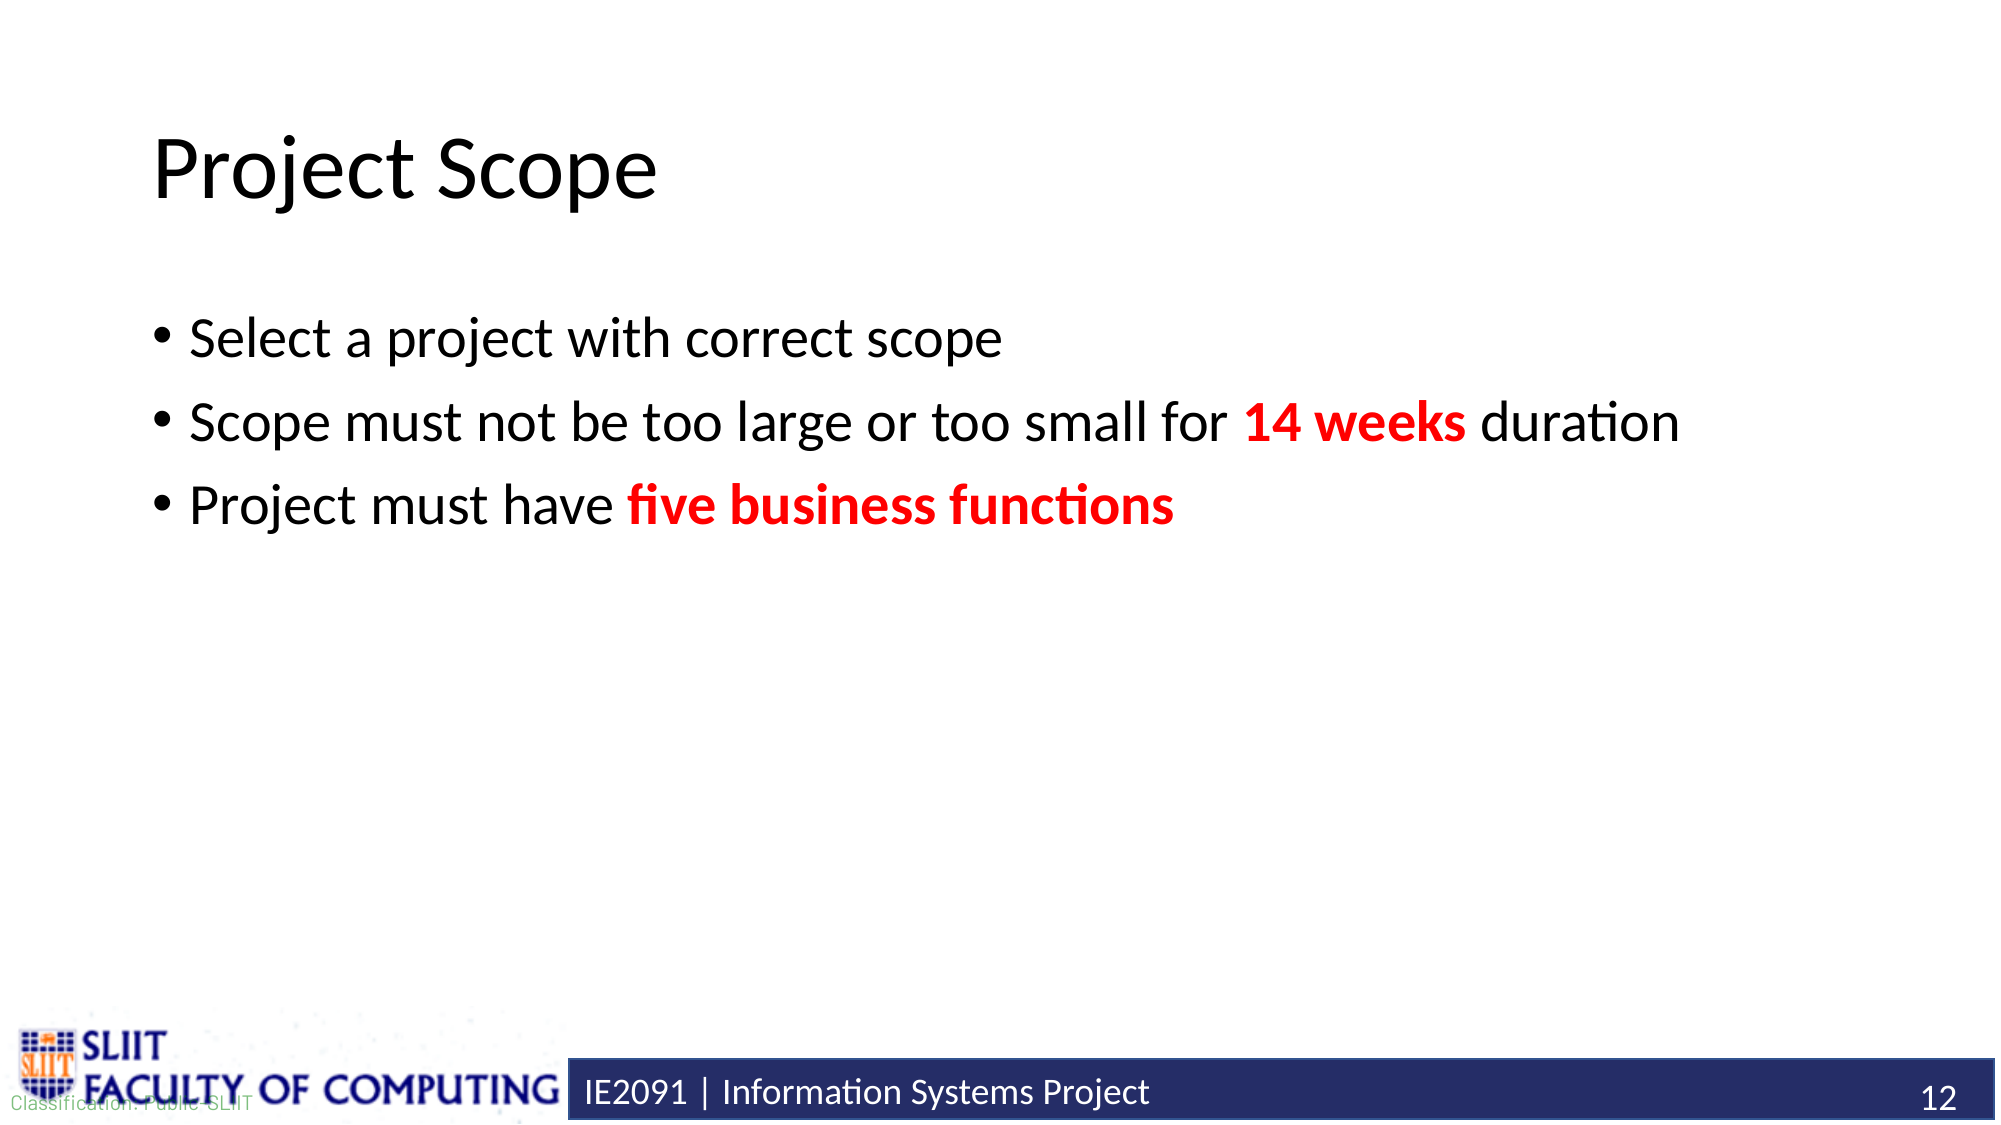

# Project Scope
Select a project with correct scope
Scope must not be too large or too small for 14 weeks duration
Project must have five business functions
12